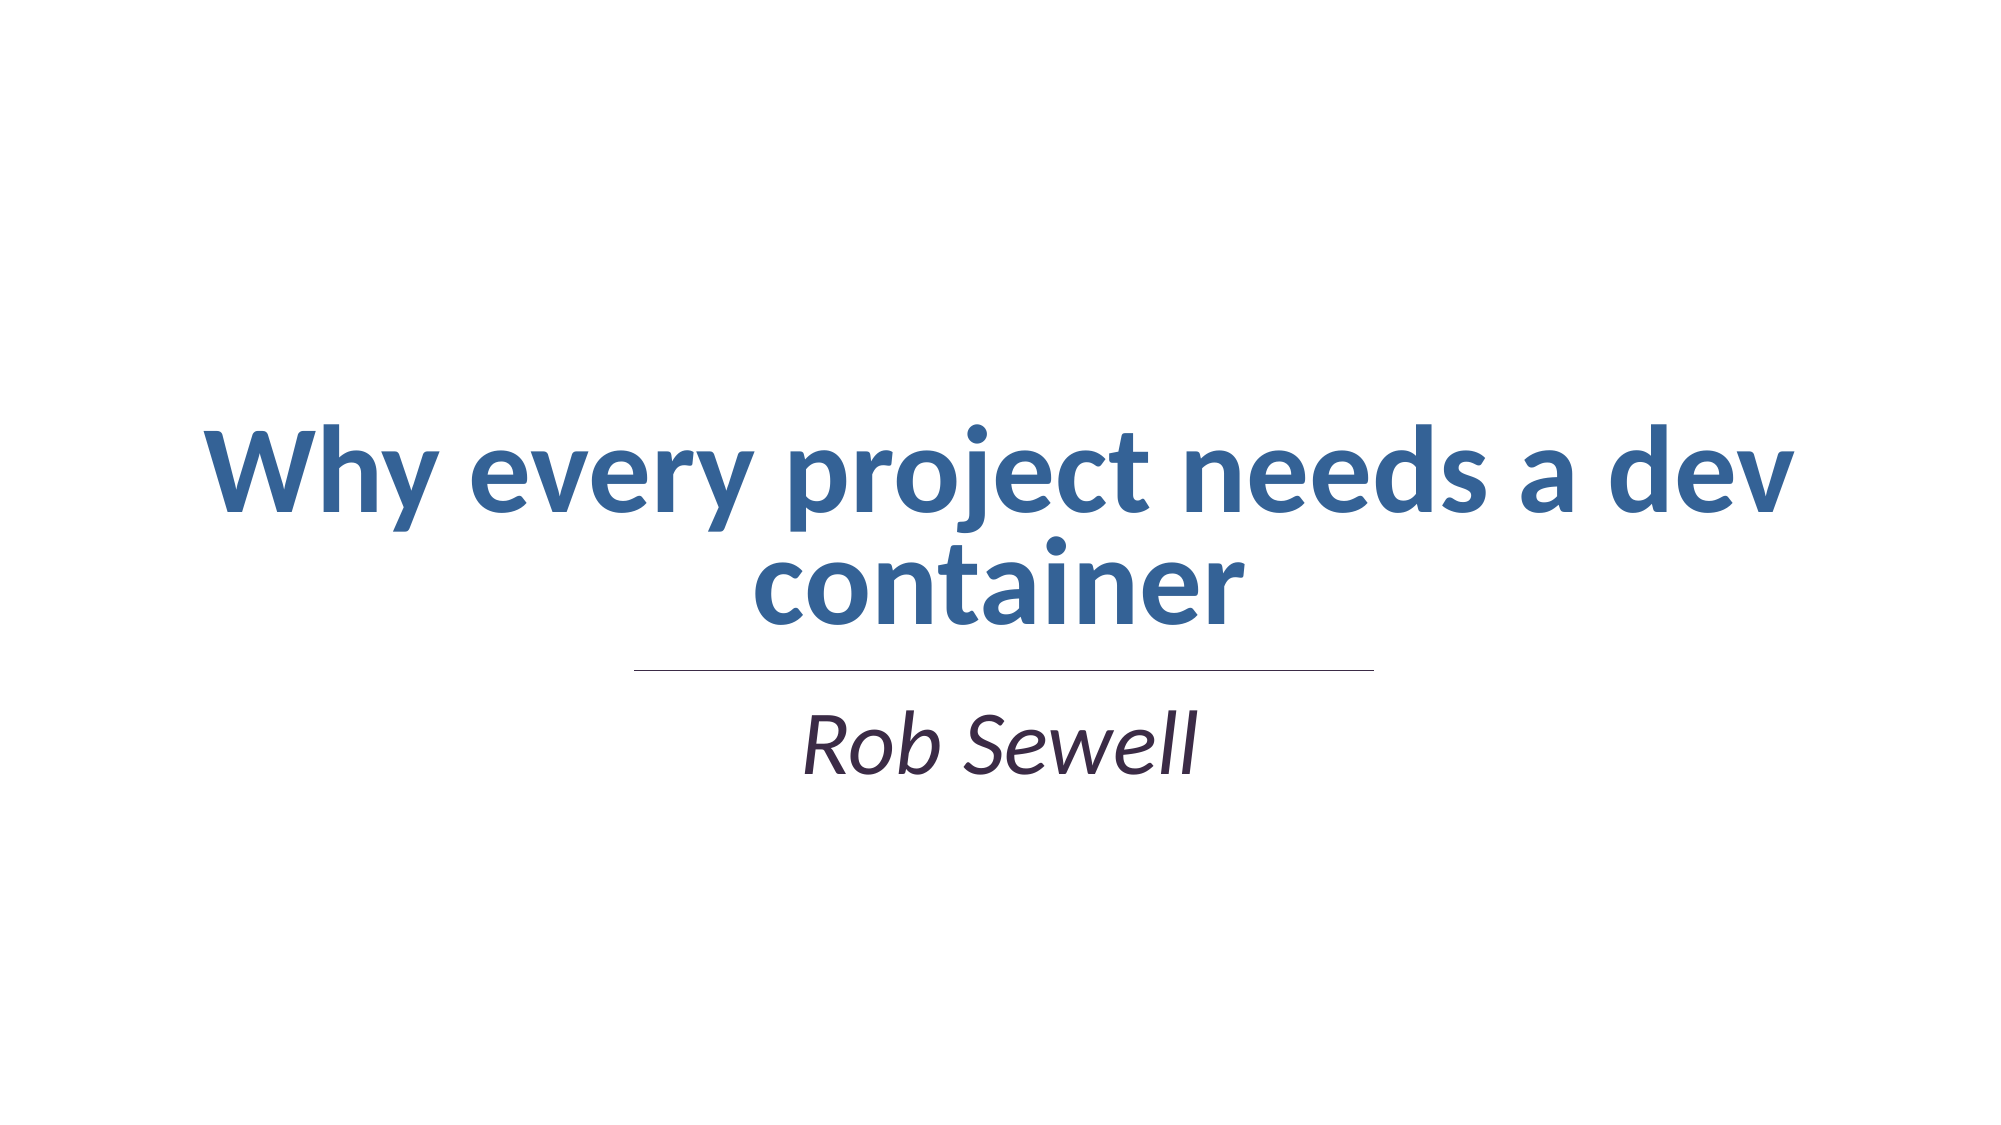

Why every project needs a dev container
Rob Sewell